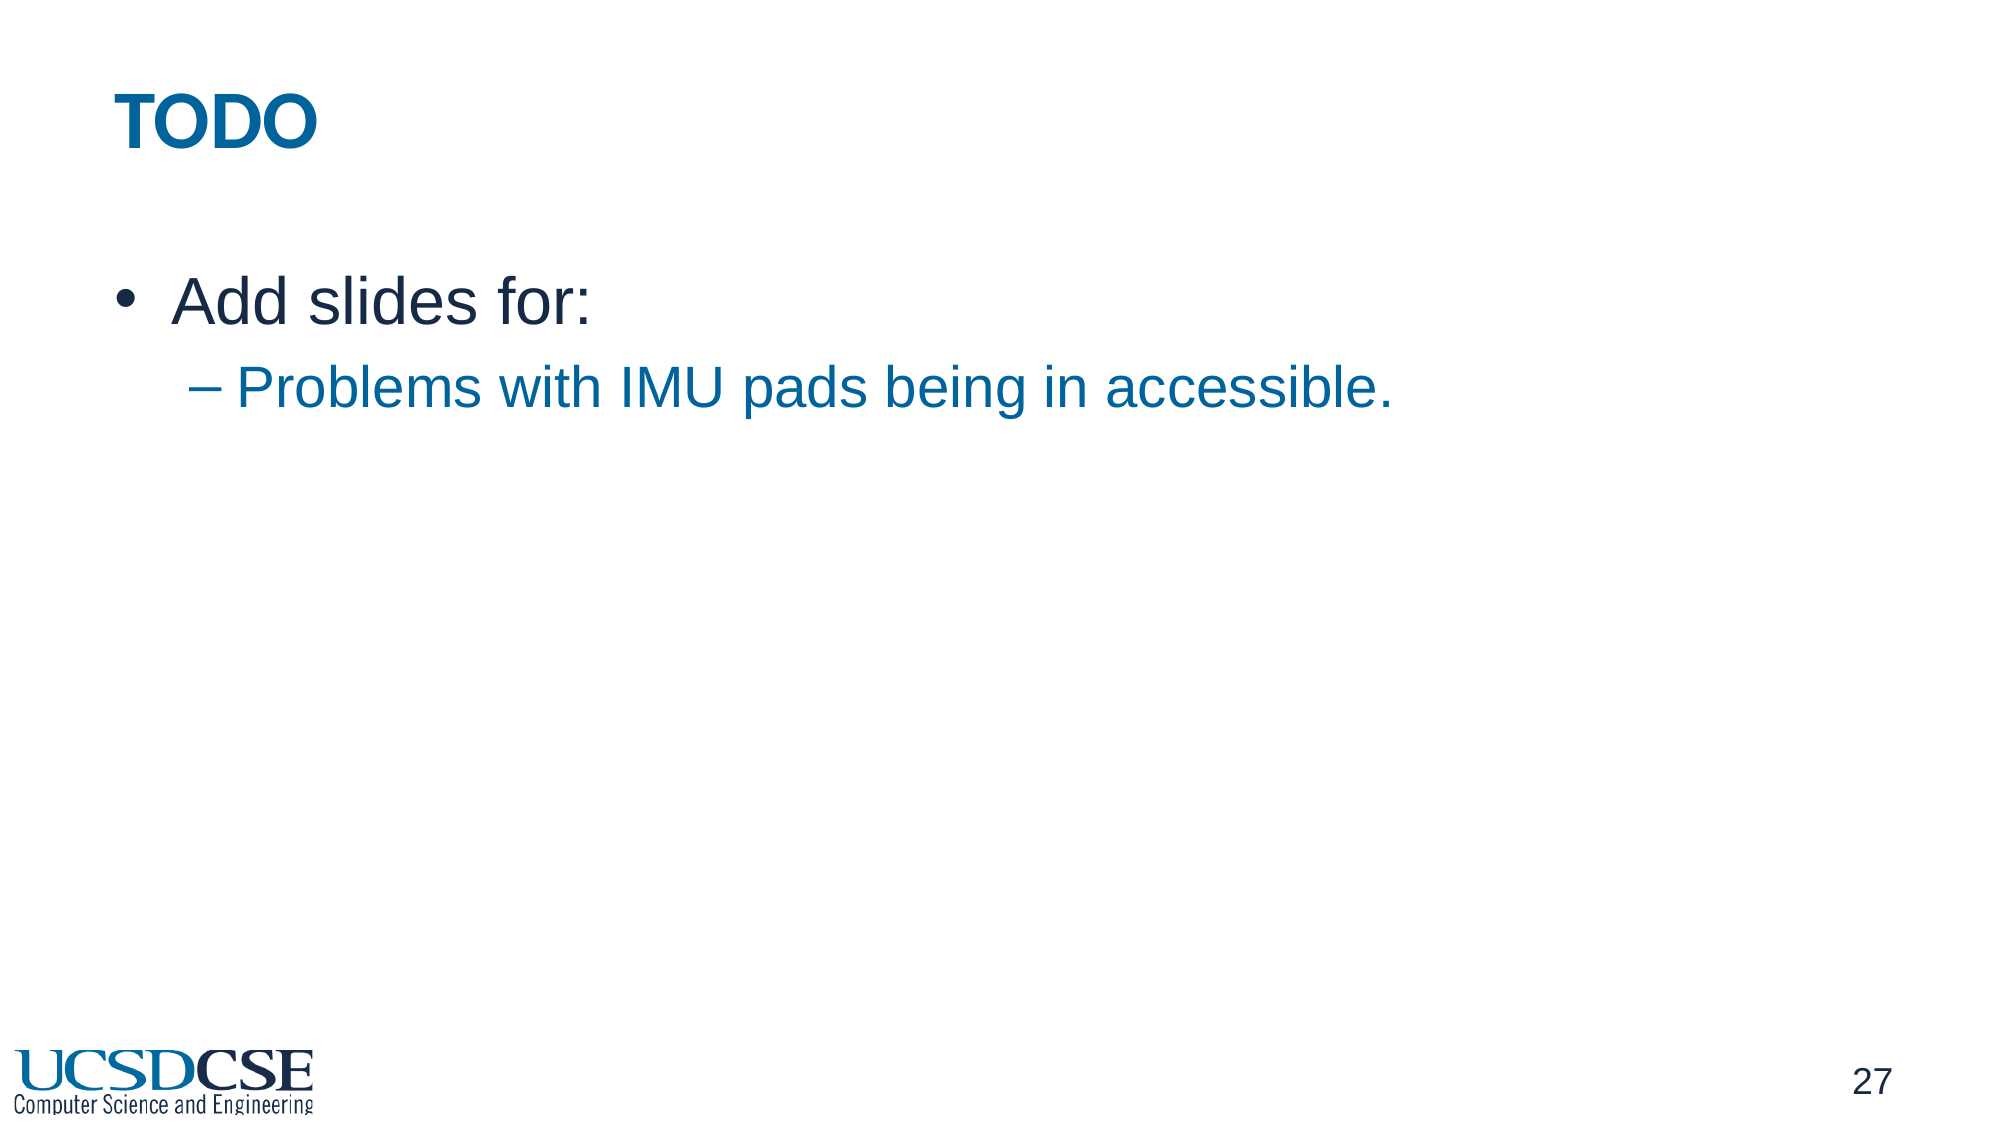

# TODO
Add slides for:
Problems with IMU pads being in accessible.